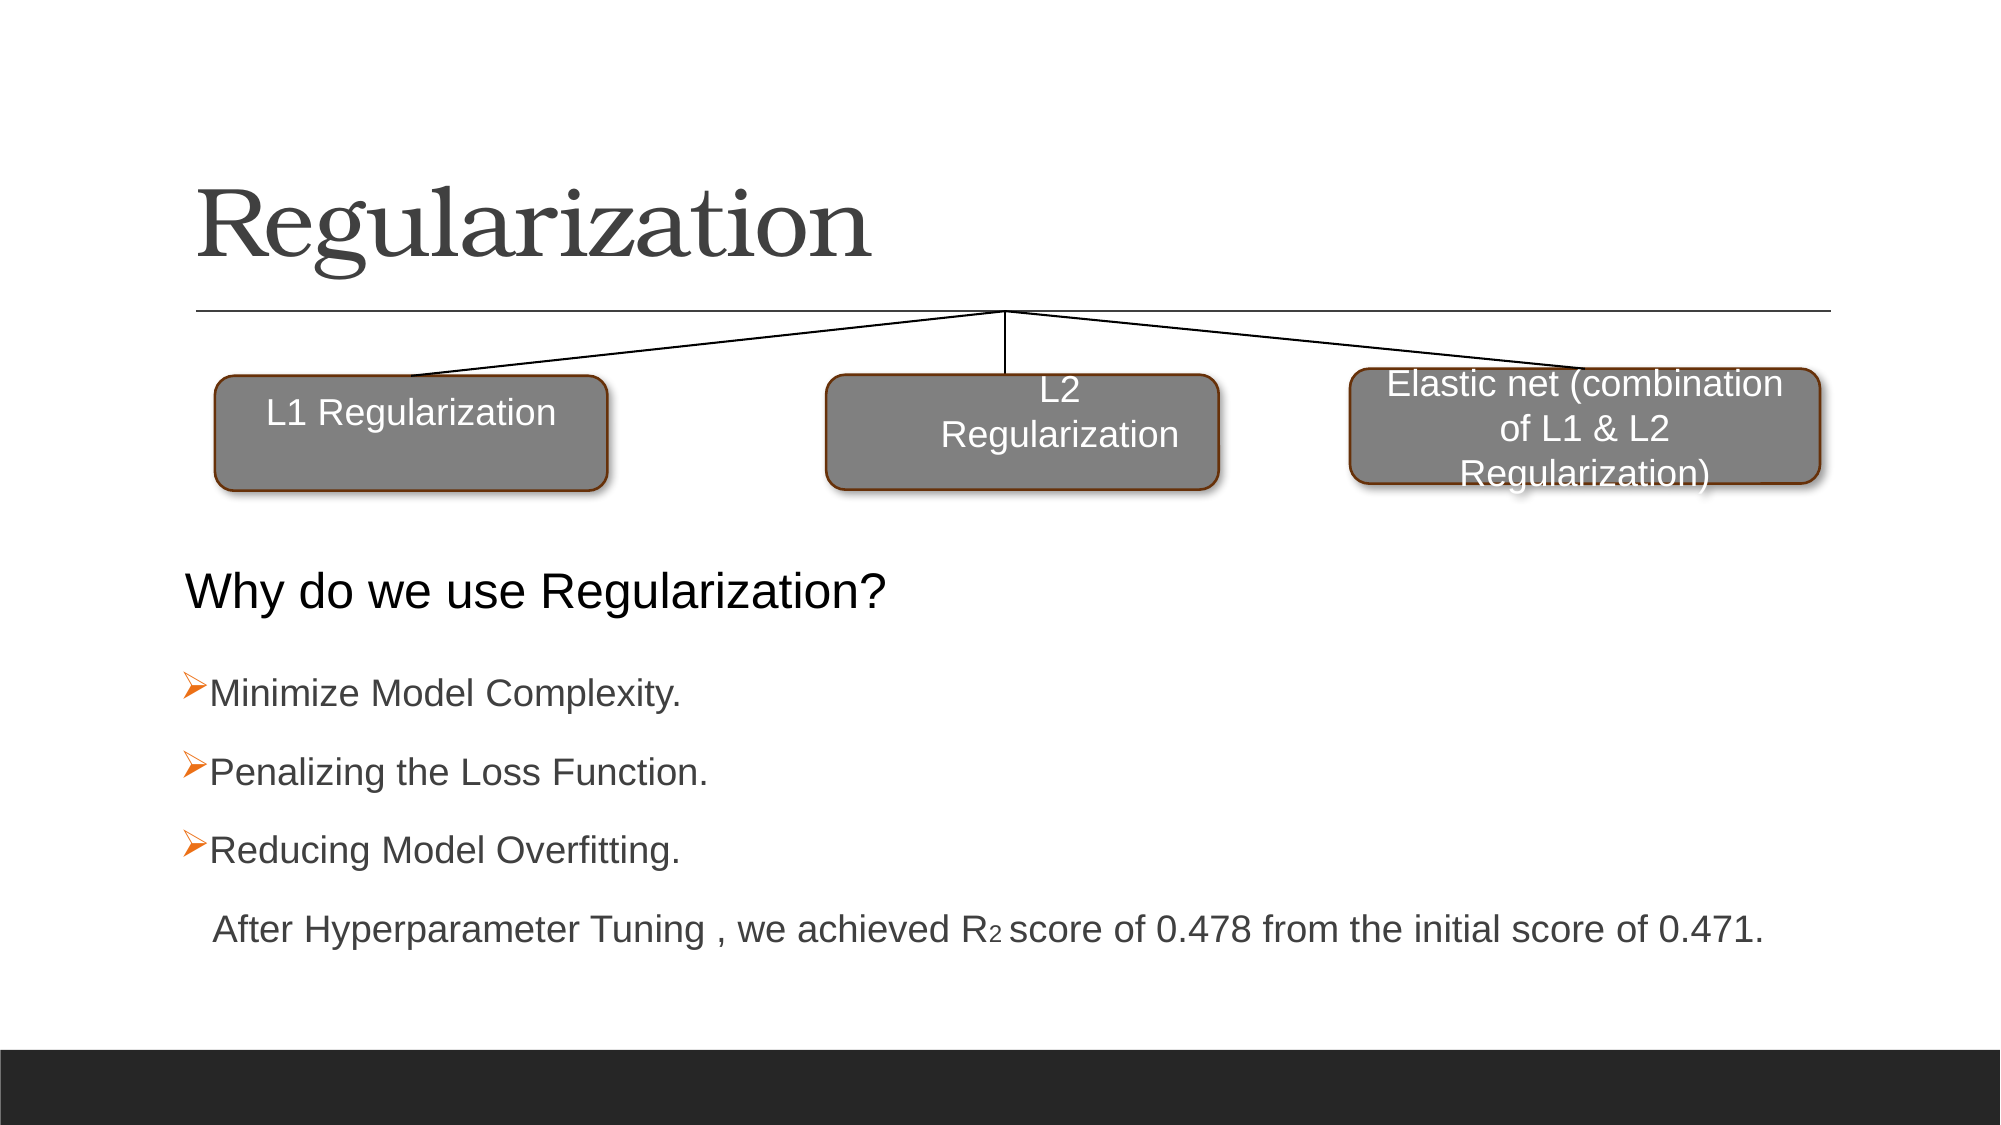

# Regularization

Minimize Model Complexity.
Penalizing the Loss Function.
Reducing Model Overfitting.
   After Hyperparameter Tuning , we achieved R2 score of 0.478 from the initial score of 0.471.

Elastic net (combination of L1 & L2 Regularization)
L2 Regularization

L1 Regularization

Why do we use Regularization?